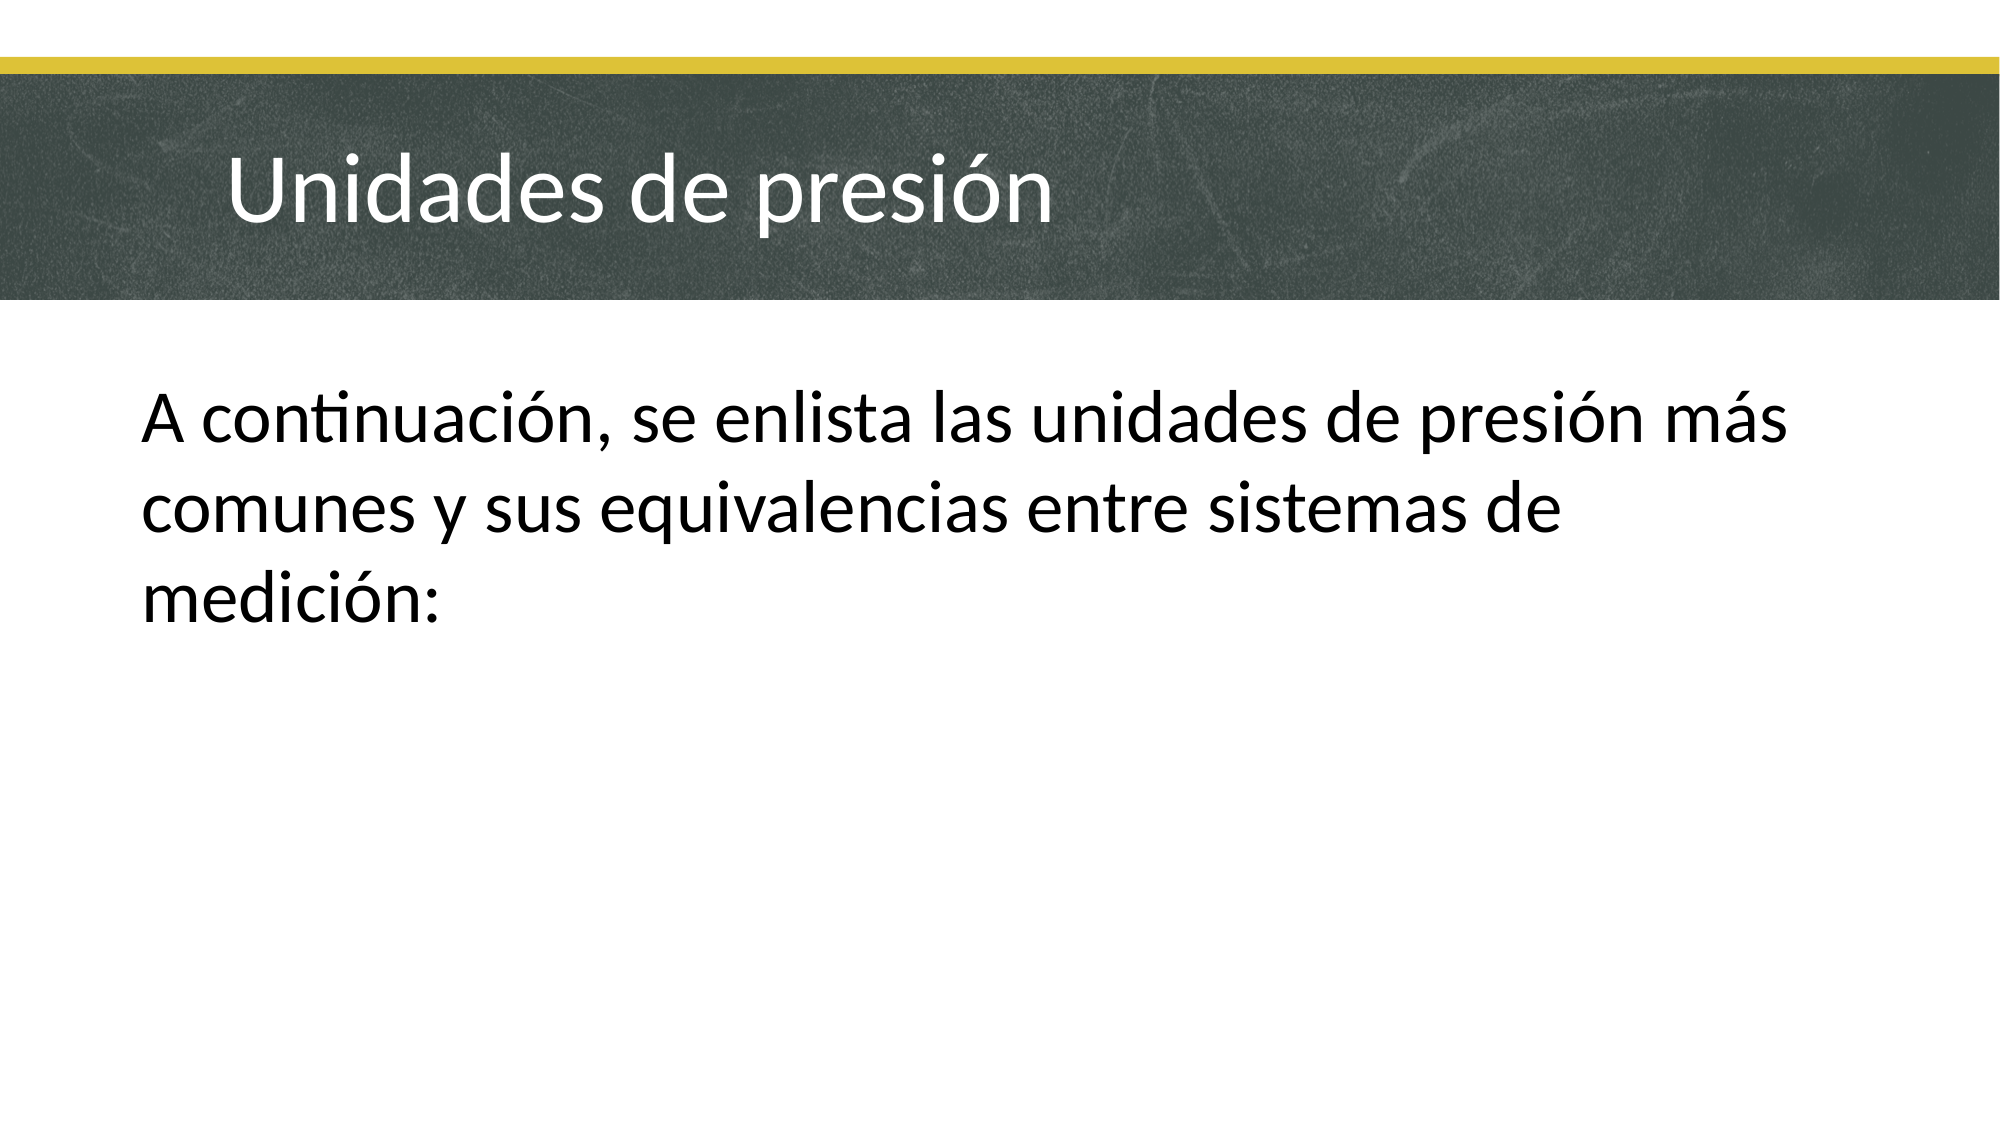

# Unidades de presión
A continuación, se enlista las unidades de presión más comunes y sus equivalencias entre sistemas de medición: